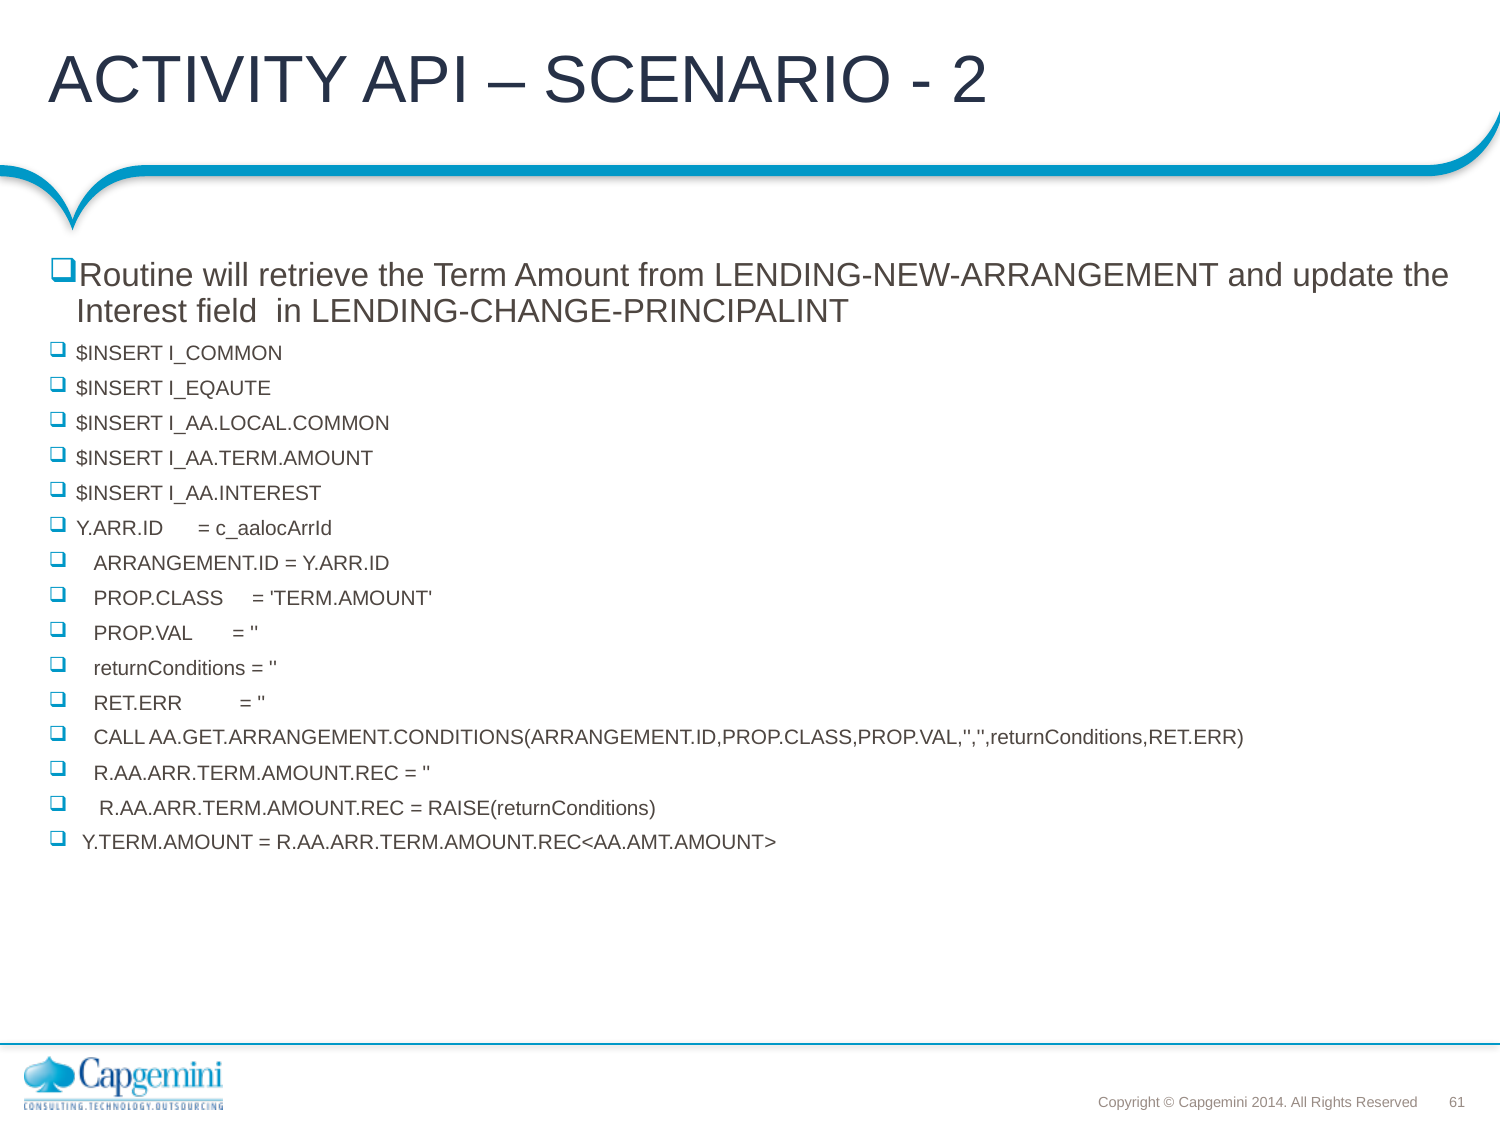

# ACTIVITY API – SCENARIO - 2
Routine will retrieve the Term Amount from LENDING-NEW-ARRANGEMENT and update the Interest field  in LENDING-CHANGE-PRINCIPALINT
$INSERT I_COMMON
$INSERT I_EQAUTE
$INSERT I_AA.LOCAL.COMMON
$INSERT I_AA.TERM.AMOUNT
$INSERT I_AA.INTEREST
Y.ARR.ID      = c_aalocArrId
   ARRANGEMENT.ID = Y.ARR.ID
   PROP.CLASS     = 'TERM.AMOUNT'
   PROP.VAL       = ''
   returnConditions = ''
   RET.ERR          = ''
   CALL AA.GET.ARRANGEMENT.CONDITIONS(ARRANGEMENT.ID,PROP.CLASS,PROP.VAL,'','',returnConditions,RET.ERR)
   R.AA.ARR.TERM.AMOUNT.REC = ''
    R.AA.ARR.TERM.AMOUNT.REC = RAISE(returnConditions)
 Y.TERM.AMOUNT = R.AA.ARR.TERM.AMOUNT.REC<AA.AMT.AMOUNT>